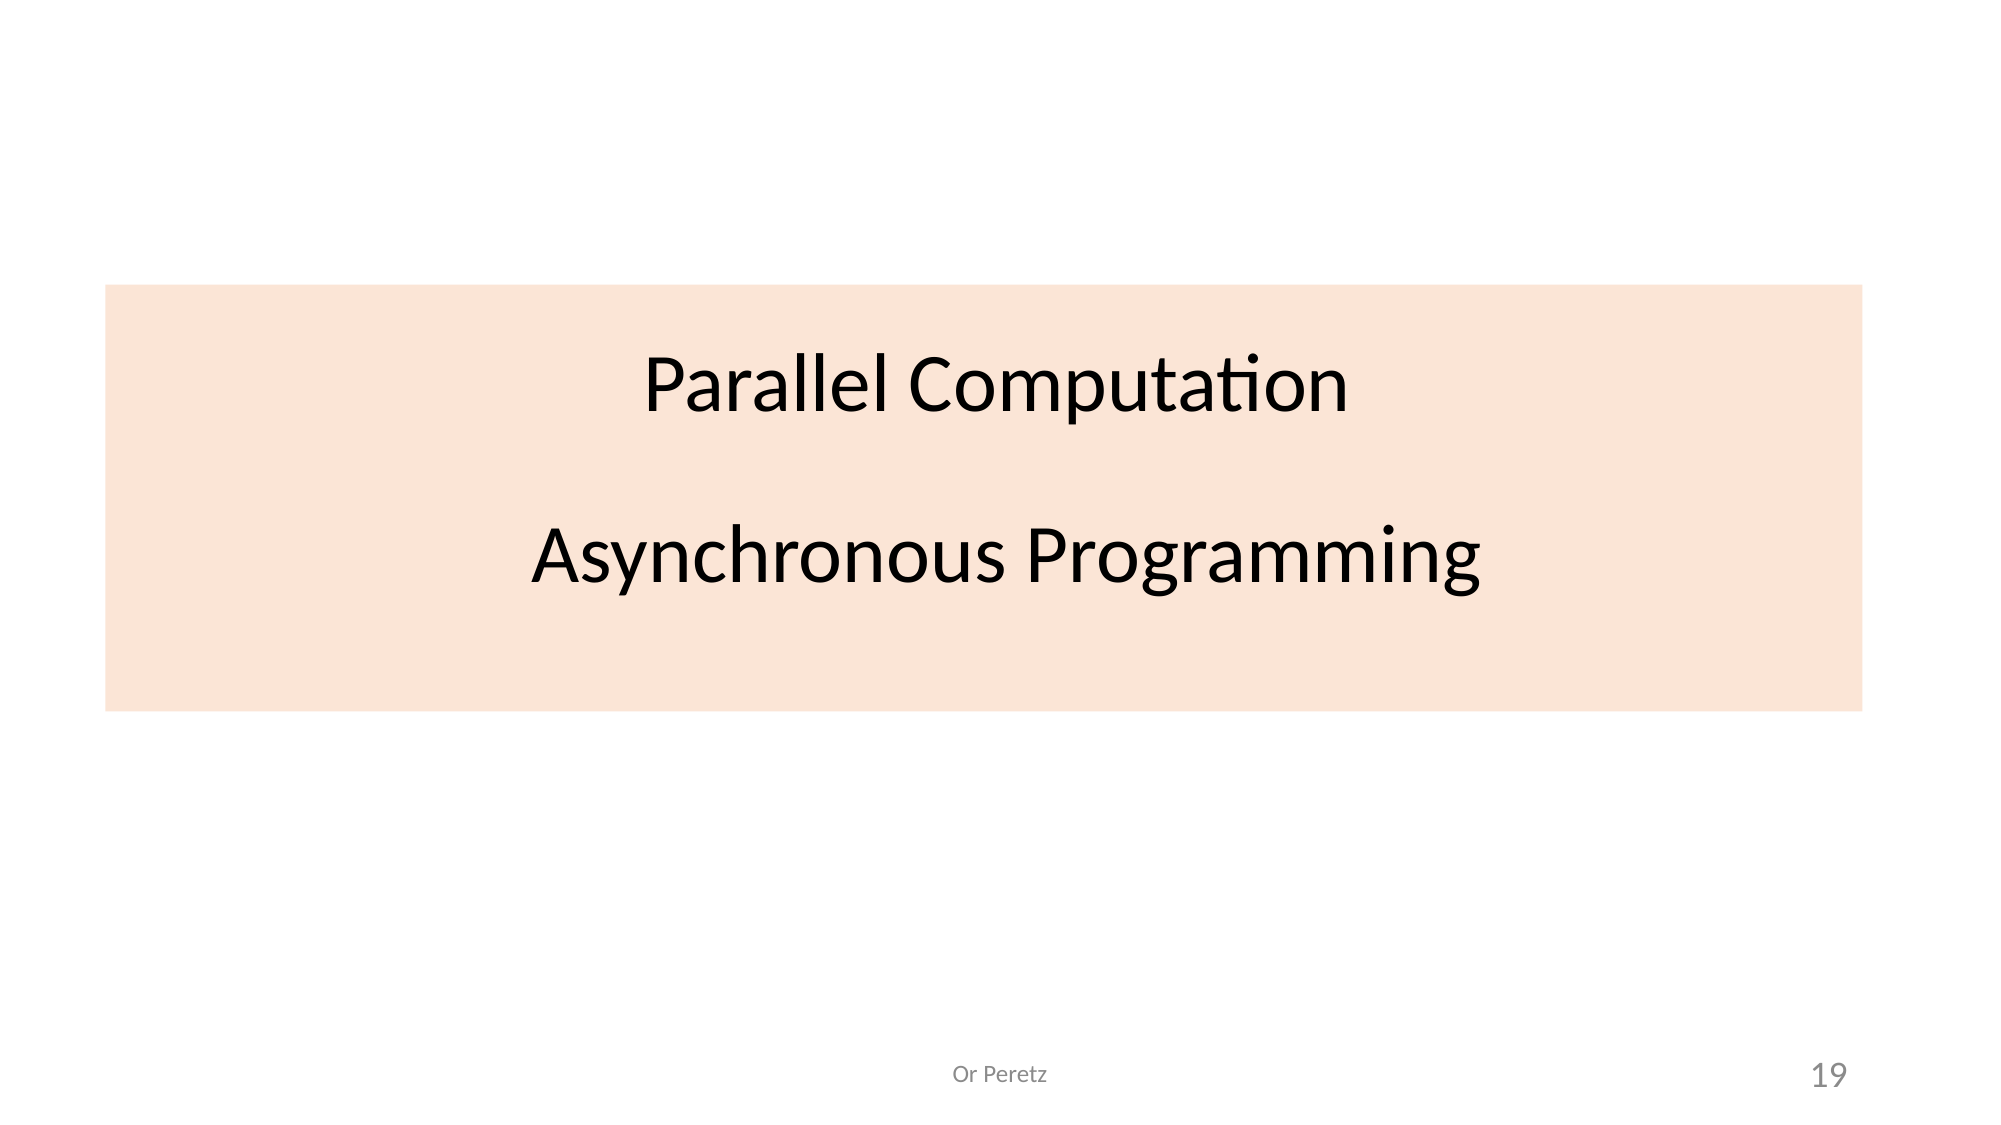

Parallel Computation
Asynchronous Programming

Or Peretz
19